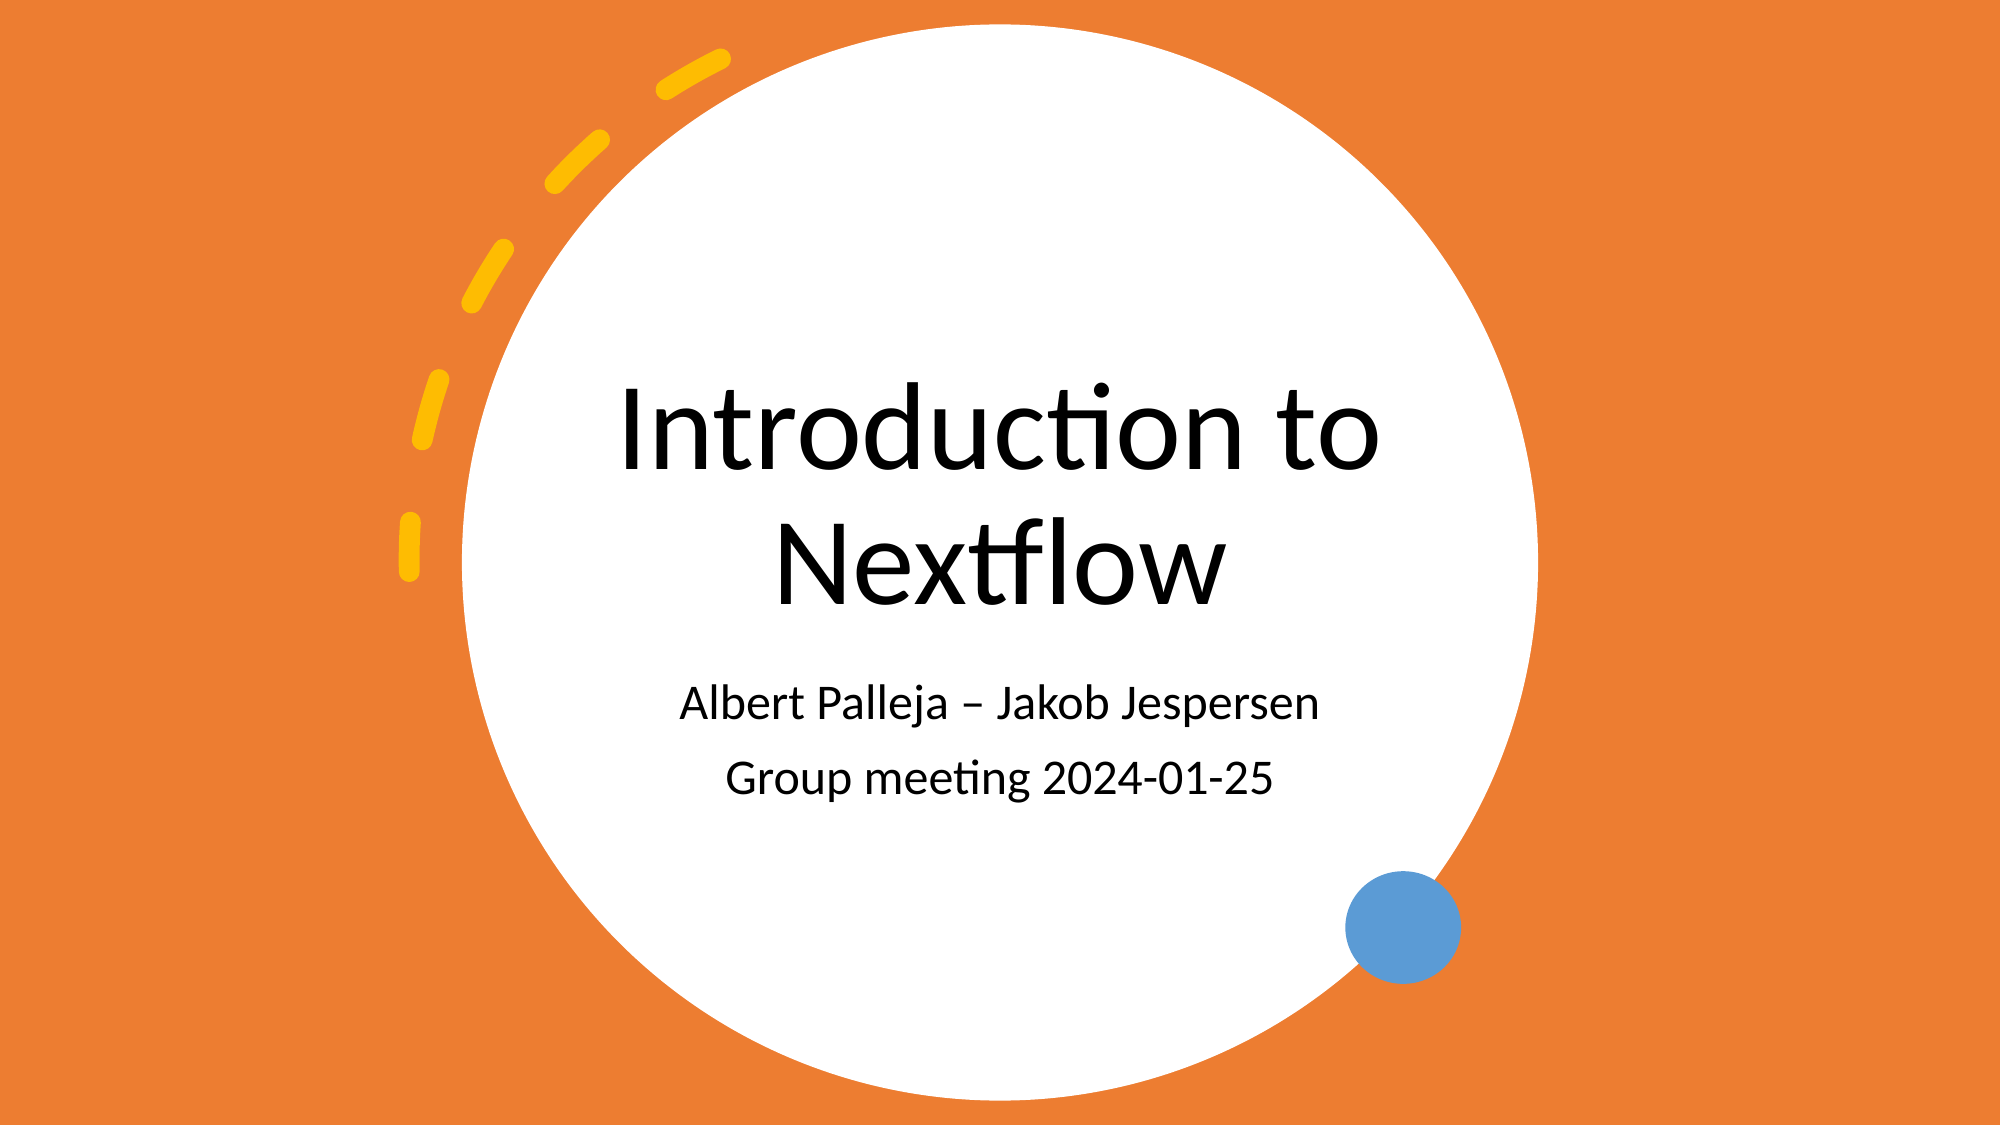

# Introduction to Nextflow
Albert Palleja – Jakob Jespersen
Group meeting 2024-01-25